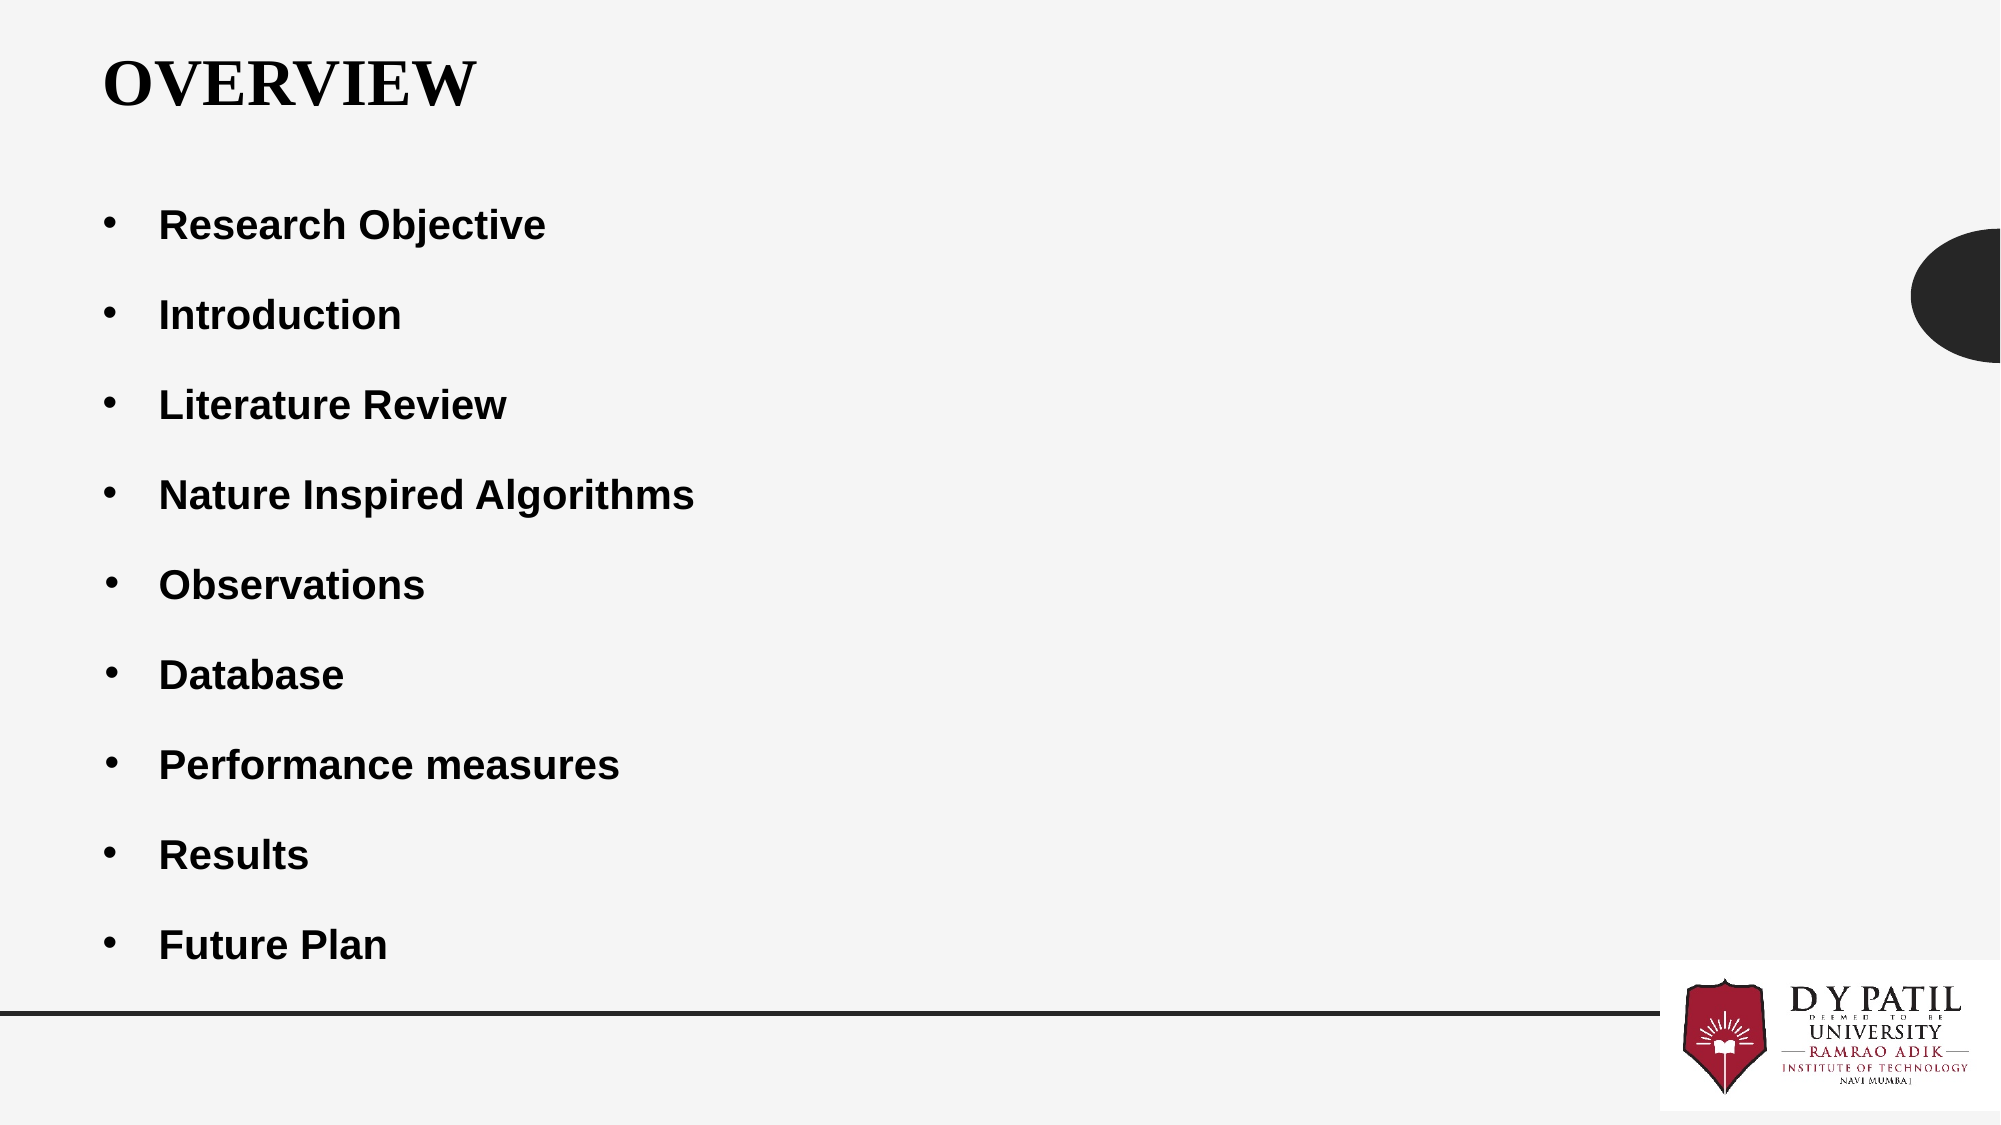

# OVERVIEW
Research Objective
Introduction
Literature Review
Nature Inspired Algorithms
Observations
Database
Performance measures
Results
Future Plan